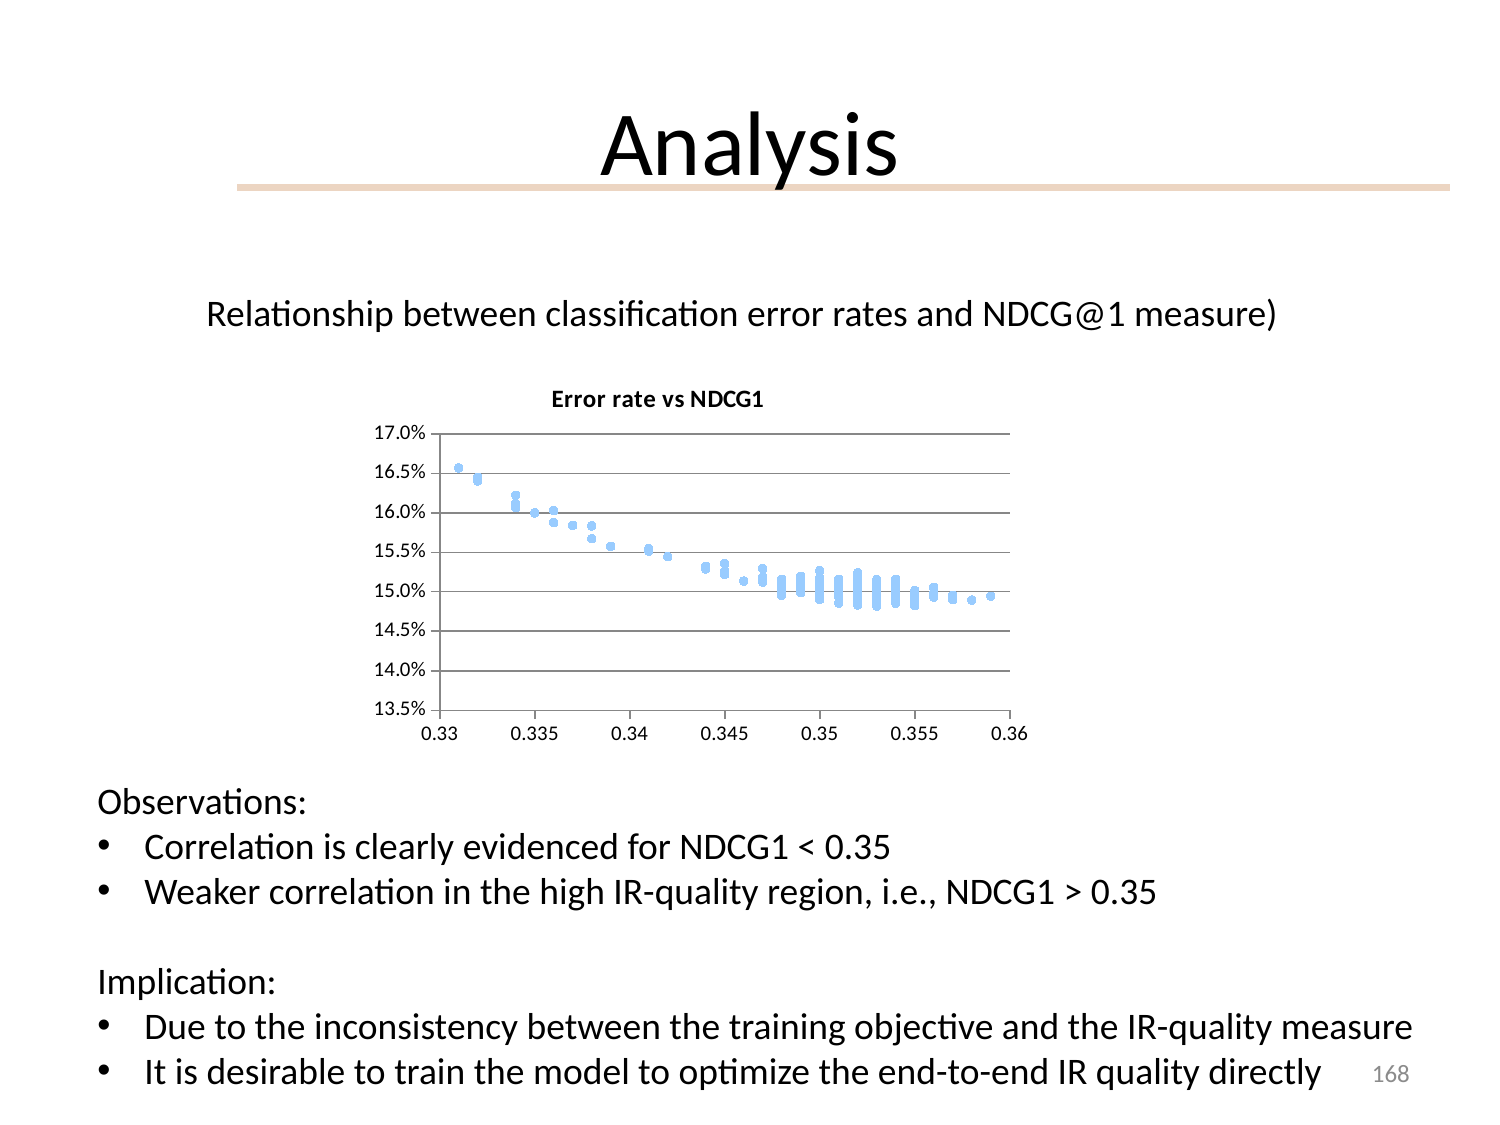

# Analysis

Relationship between classification error rates and NDCG@1 measure)

### Chart: Error rate vs NDCG1

| Category |  |
|---|---|
Observations:
Correlation is clearly evidenced for NDCG1 < 0.35
Weaker correlation in the high IR-quality region, i.e., NDCG1 > 0.35

Implication:
Due to the inconsistency between the training objective and the IR-quality measure
It is desirable to train the model to optimize the end-to-end IR quality directly
168